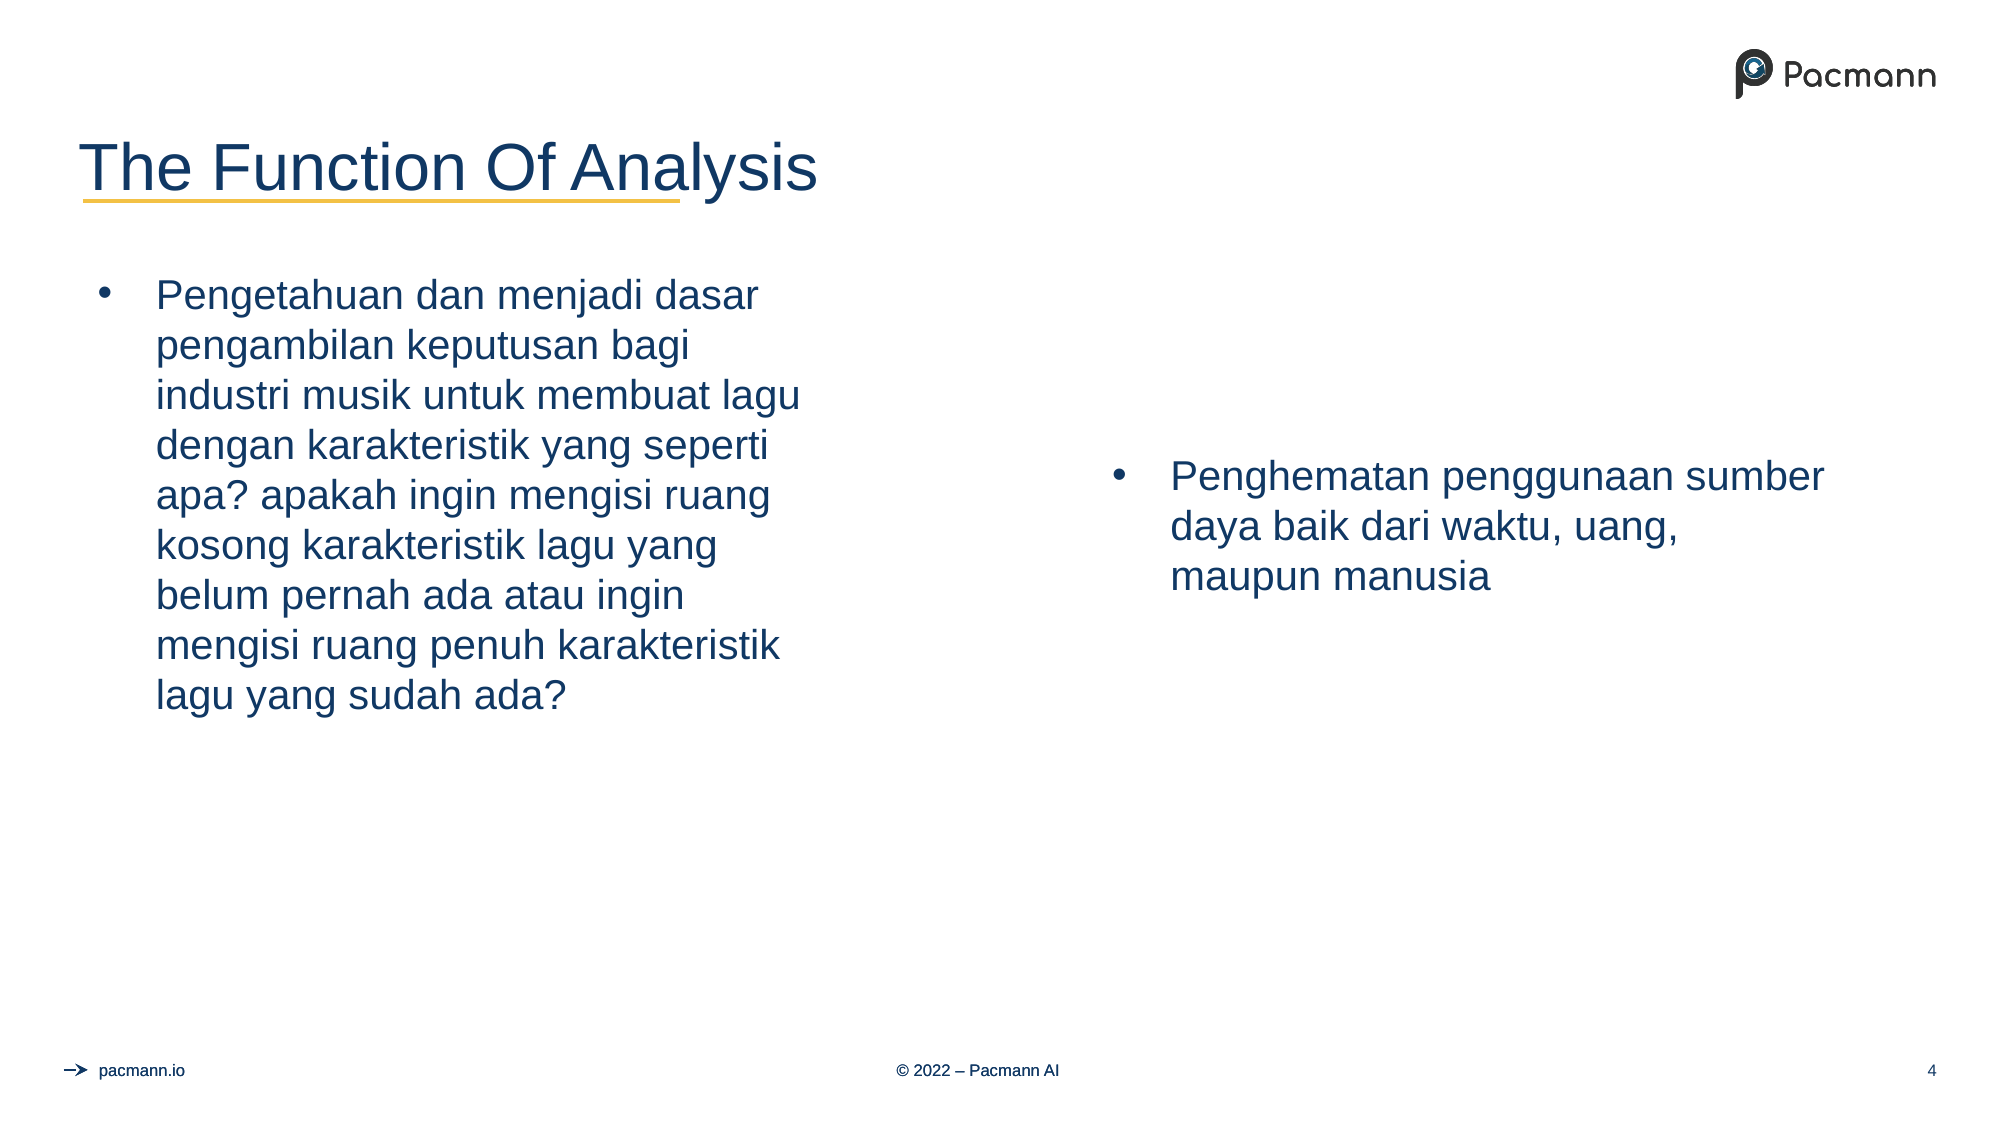

# The Function Of Analysis
Pengetahuan dan menjadi dasar pengambilan keputusan bagi industri musik untuk membuat lagu dengan karakteristik yang seperti apa? apakah ingin mengisi ruang kosong karakteristik lagu yang belum pernah ada atau ingin mengisi ruang penuh karakteristik lagu yang sudah ada?
Penghematan penggunaan sumber daya baik dari waktu, uang, maupun manusia